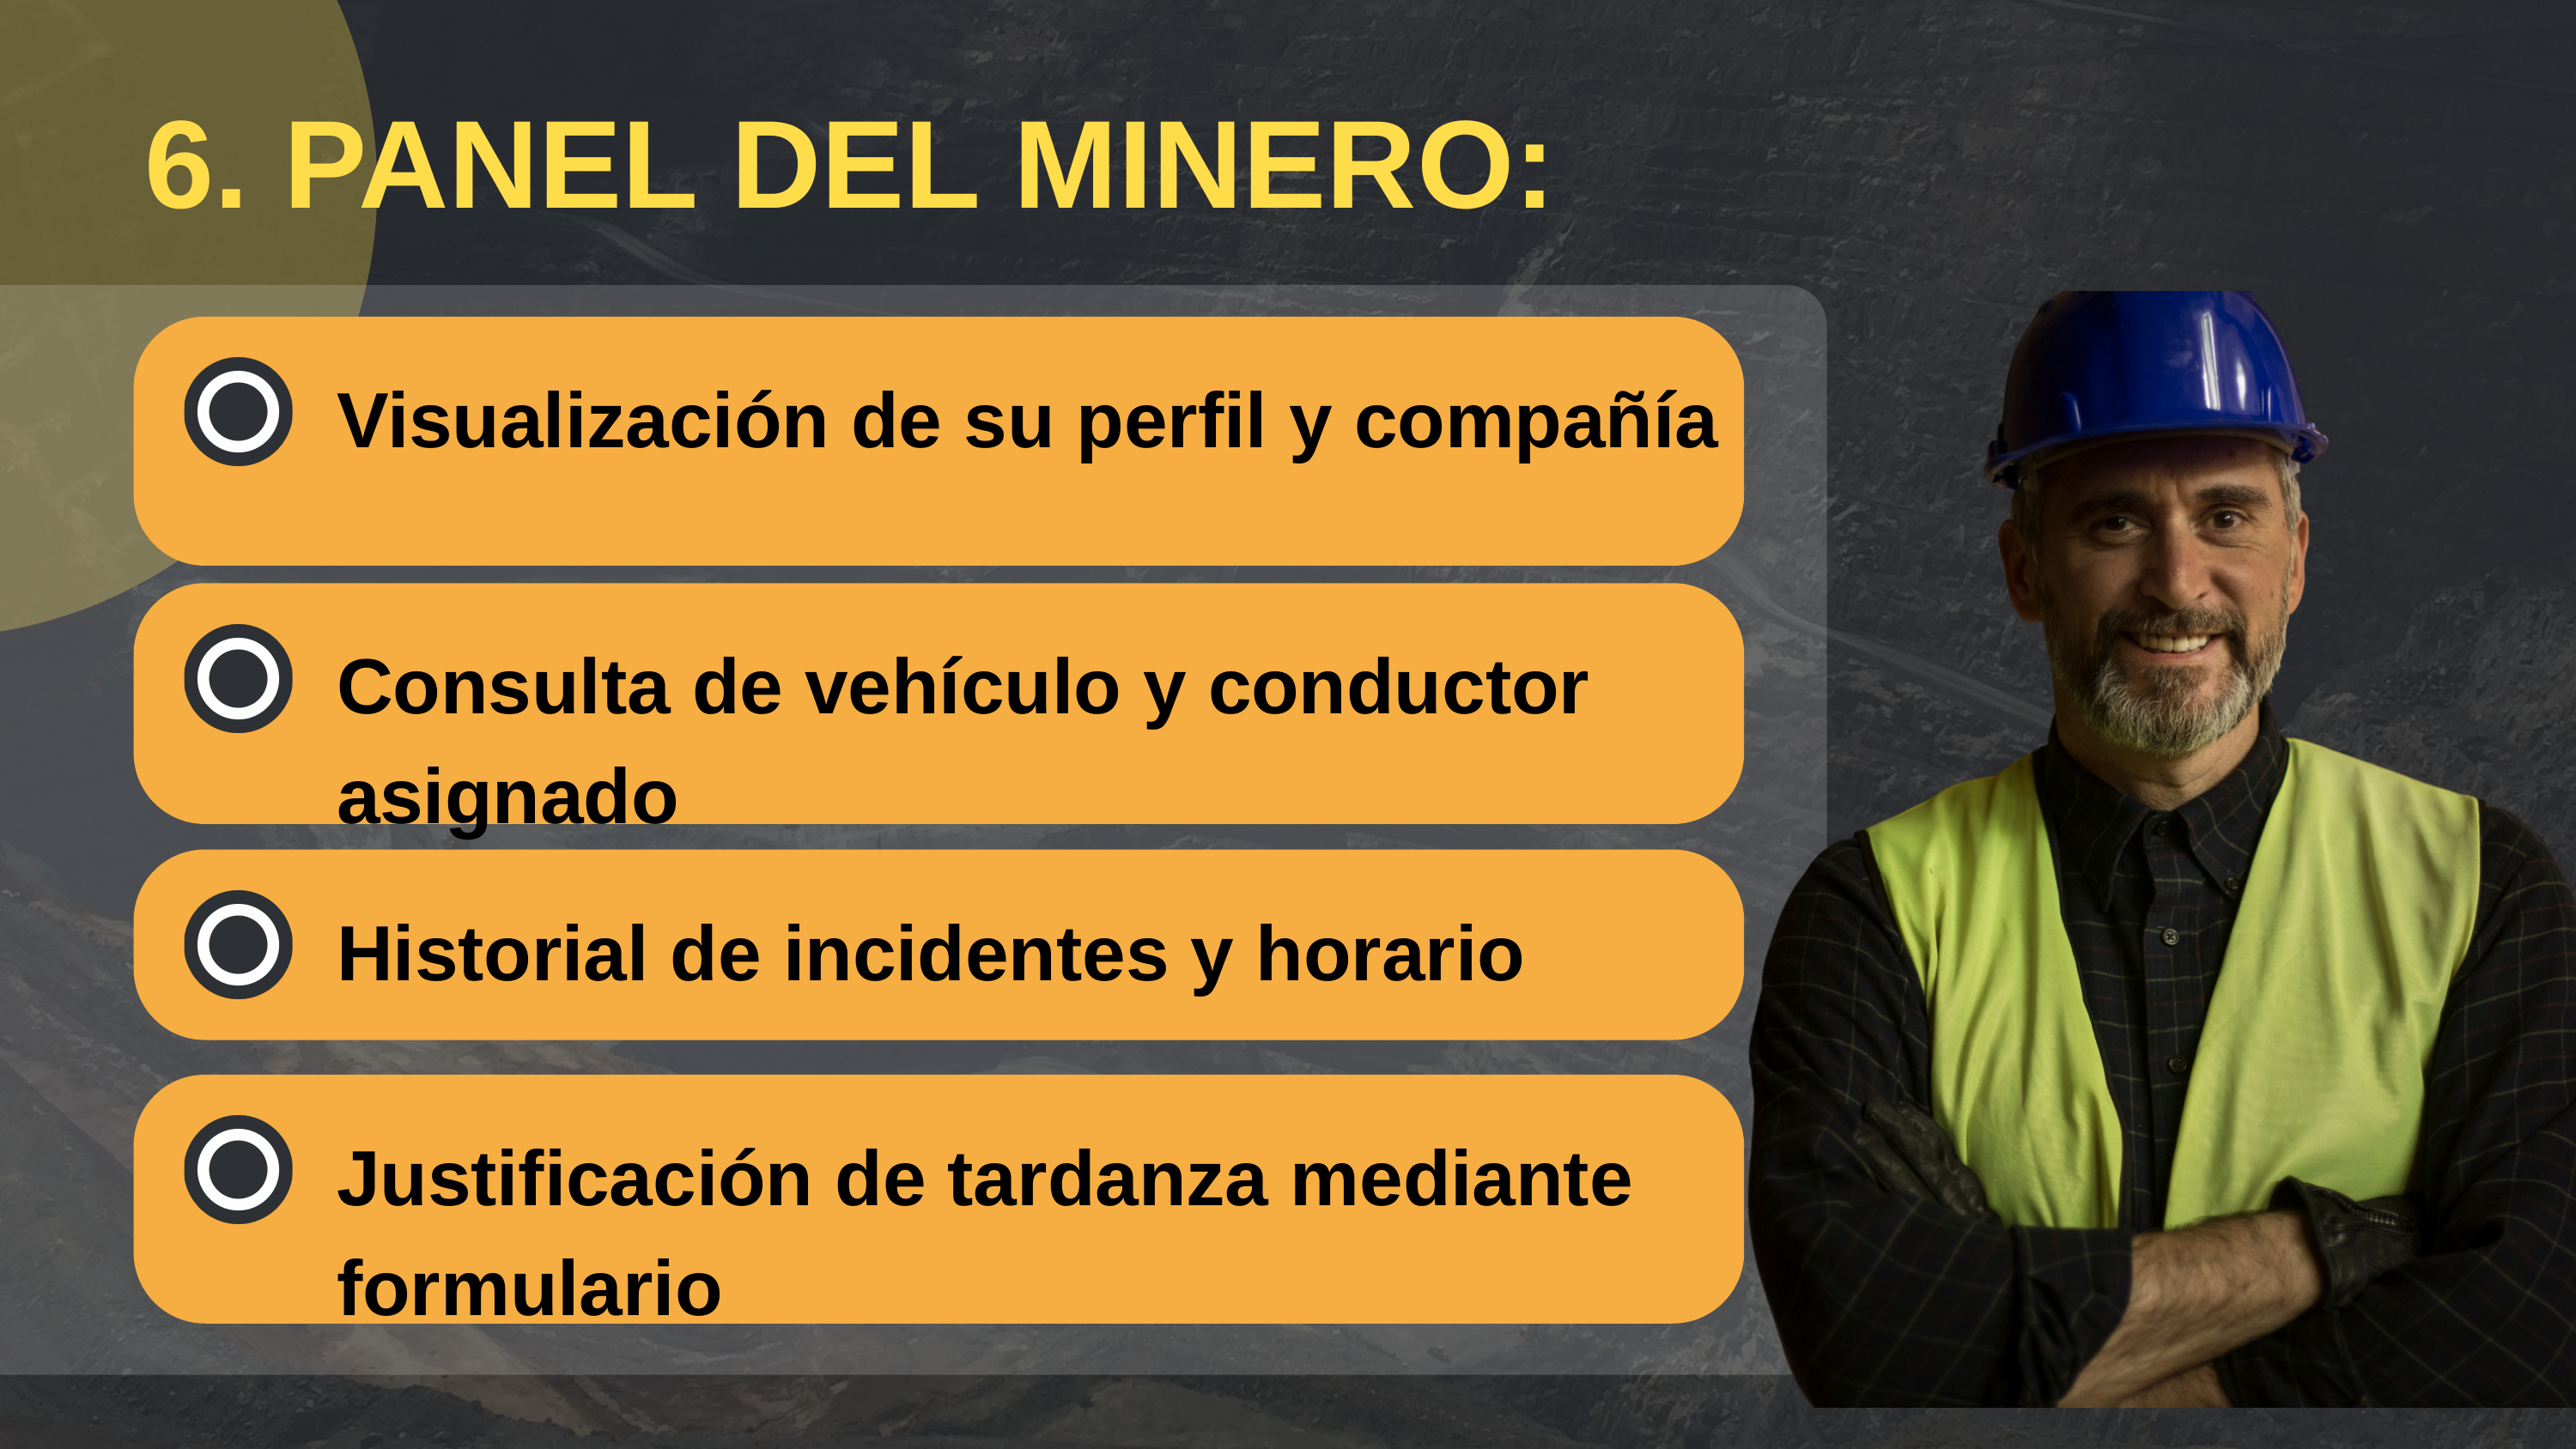

6. PANEL DEL MINERO:

Visualización de su perfil y compañía

Consulta de vehículo y conductor asignado

Historial de incidentes y horario

Justificación de tardanza mediante formulario